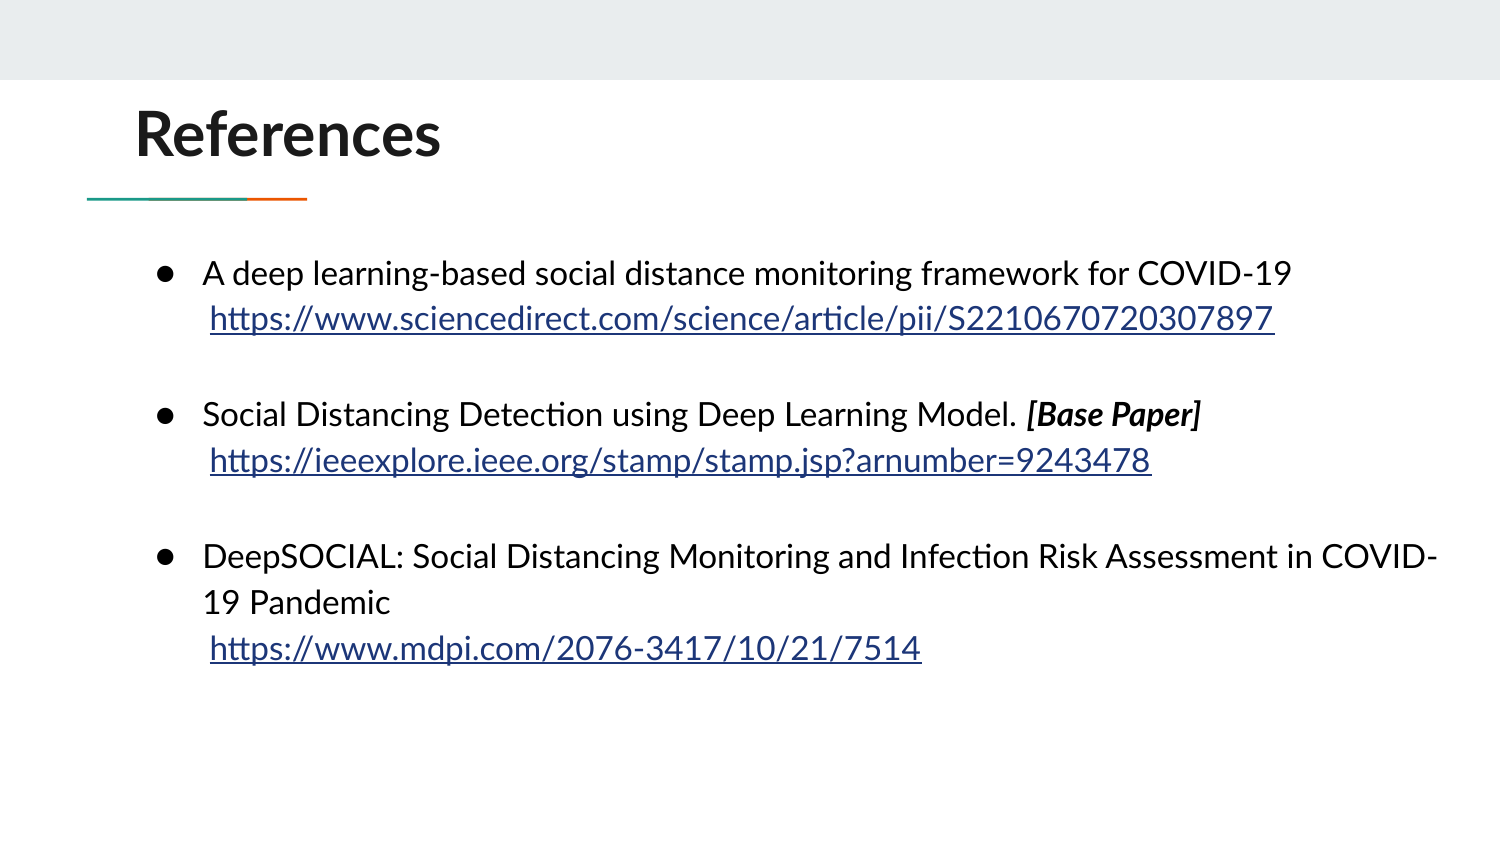

# References
A deep learning-based social distance monitoring framework for COVID-19
https://www.sciencedirect.com/science/article/pii/S2210670720307897
Social Distancing Detection using Deep Learning Model. [Base Paper]
https://ieeexplore.ieee.org/stamp/stamp.jsp?arnumber=9243478
DeepSOCIAL: Social Distancing Monitoring and Infection Risk Assessment in COVID-19 Pandemic
https://www.mdpi.com/2076-3417/10/21/7514